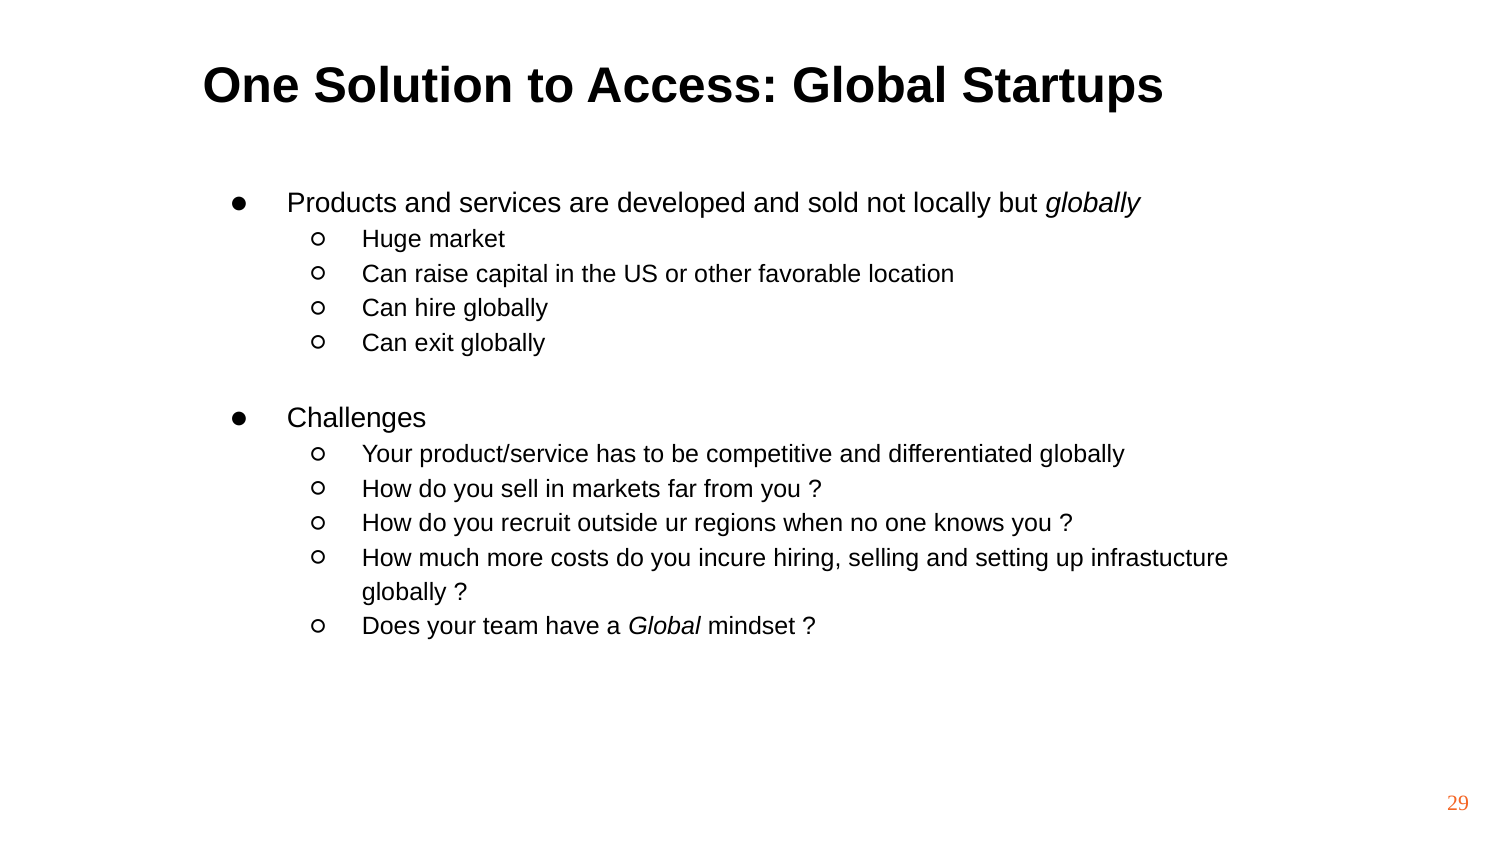

# One Solution to Access: Global Startups

Products and services are developed and sold not locally but globally
Huge market
Can raise capital in the US or other favorable location
Can hire globally
Can exit globally

Challenges
Your product/service has to be competitive and differentiated globally
How do you sell in markets far from you ?
How do you recruit outside ur regions when no one knows you ?
How much more costs do you incure hiring, selling and setting up infrastucture globally ?
Does your team have a Global mindset ?

29